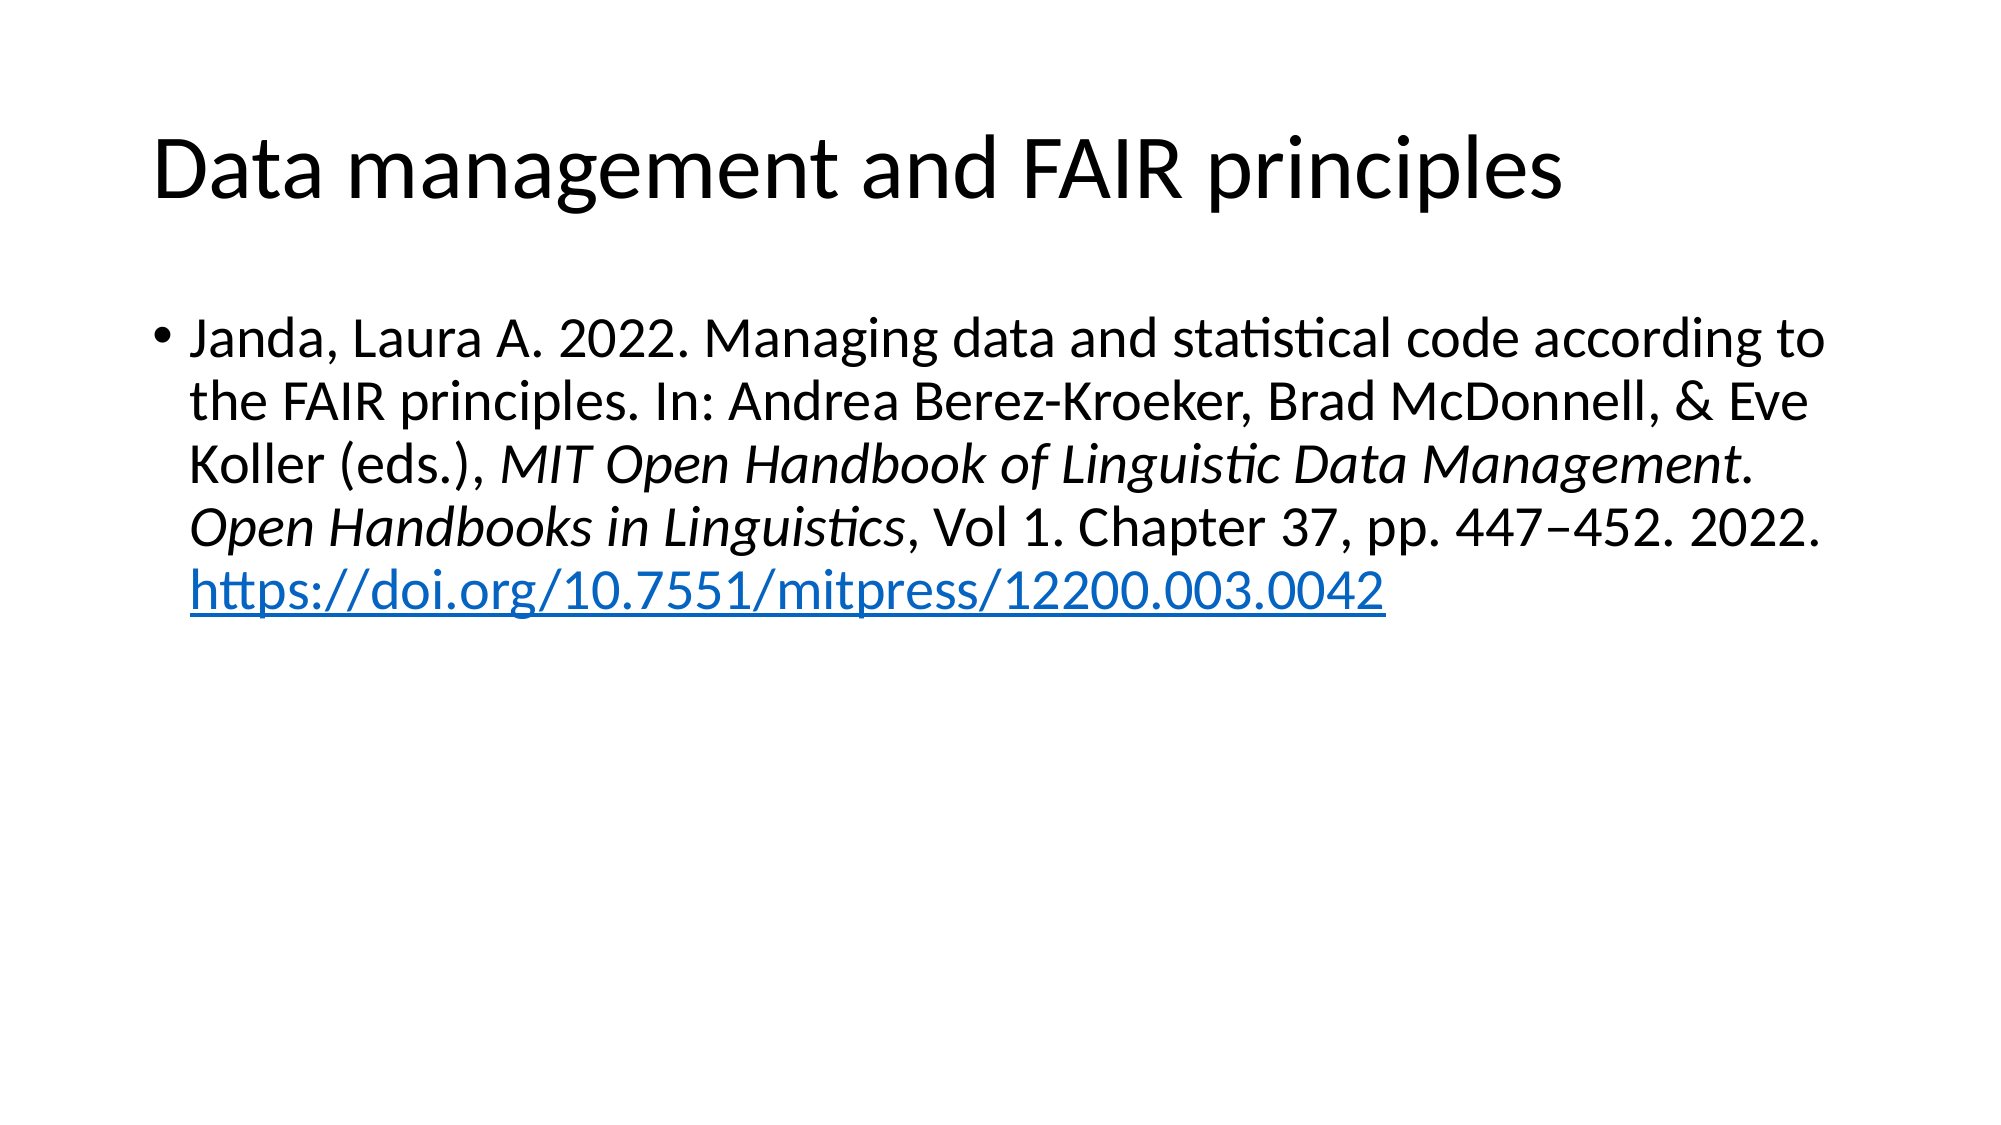

# Data management and FAIR principles
Janda, Laura A. 2022. Managing data and statistical code according to the FAIR principles. In: Andrea Berez-Kroeker, Brad McDonnell, & Eve Koller (eds.), MIT Open Handbook of Linguistic Data Management. Open Handbooks in Linguistics, Vol 1. Chapter 37, pp. 447–452. 2022. https://doi.org/10.7551/mitpress/12200.003.0042